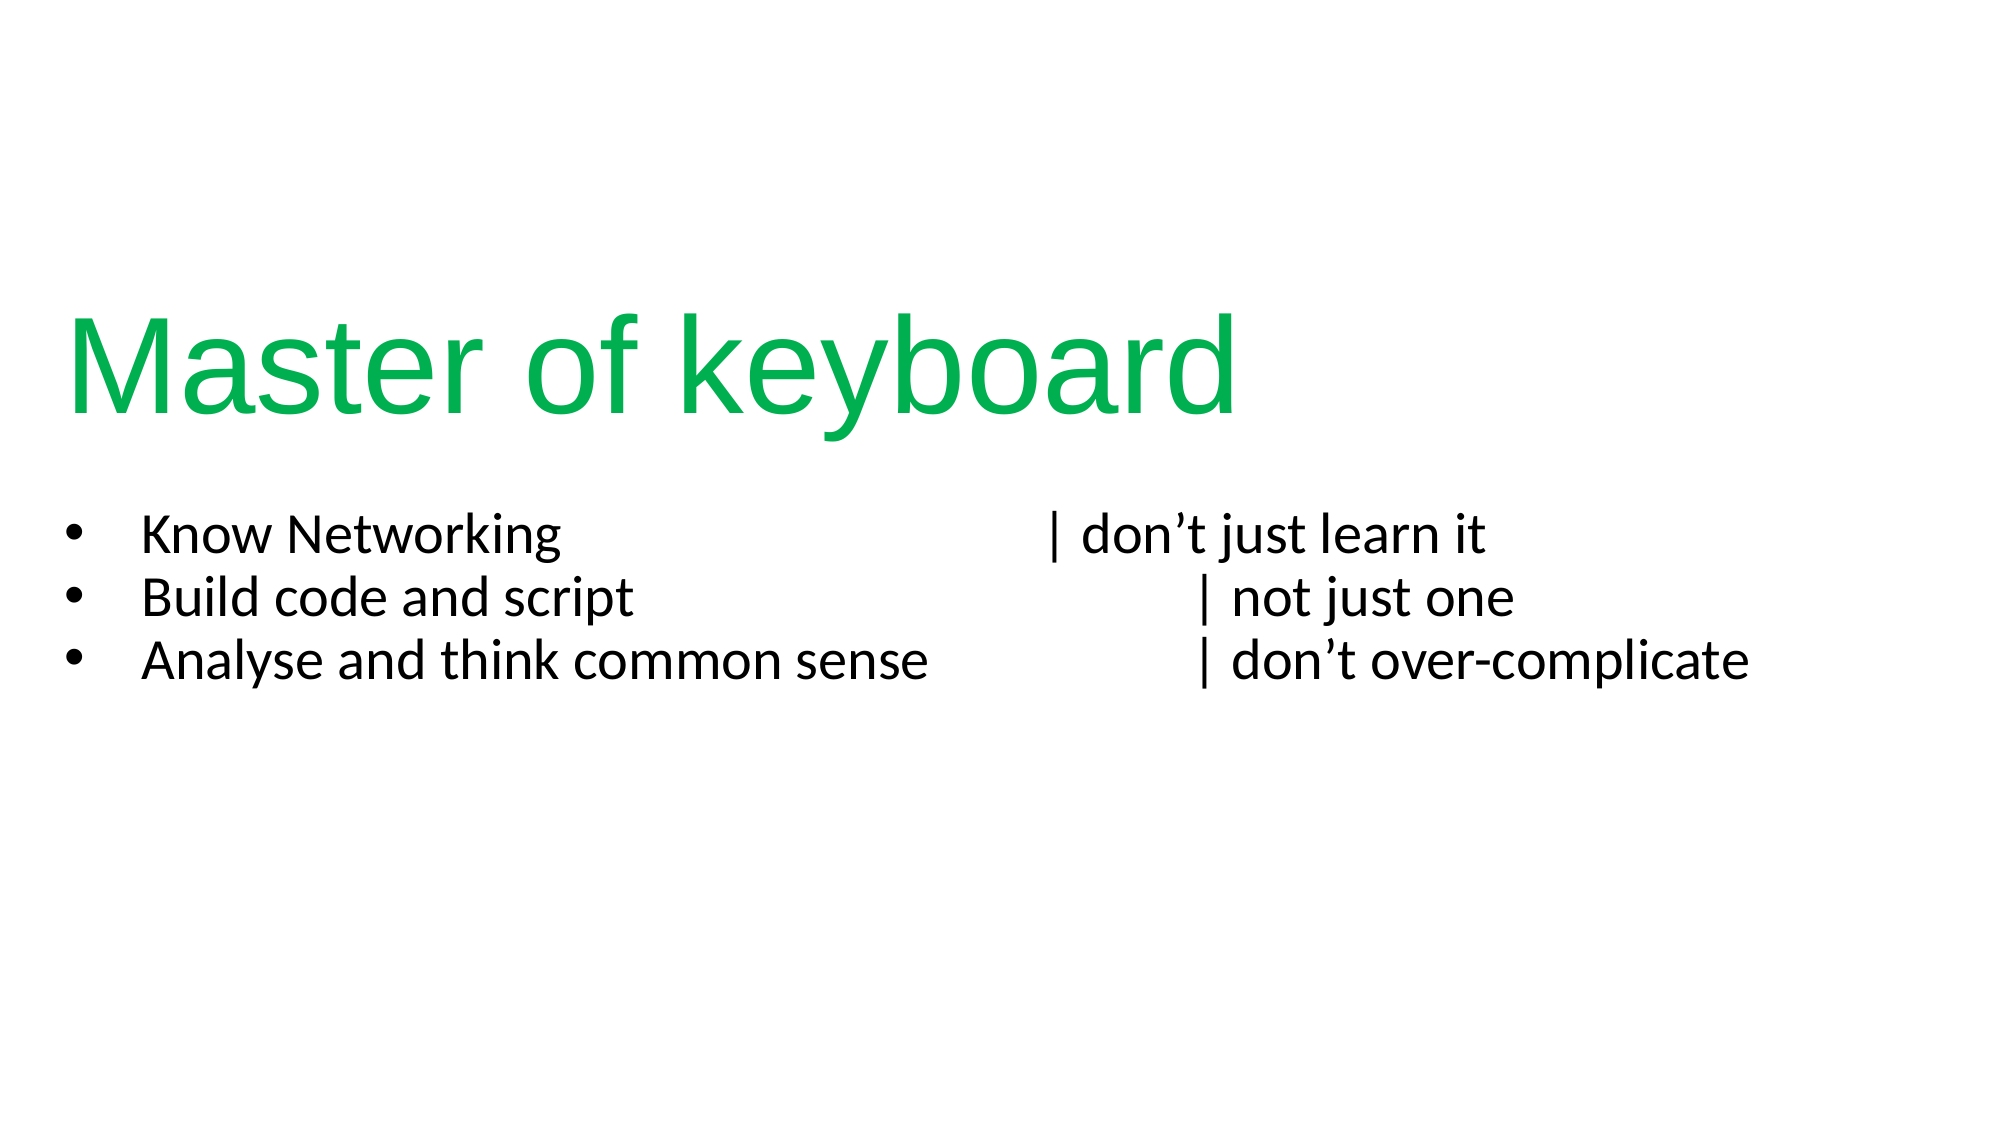

Master of keyboard
Know Networking				| don’t just learn it
Build code and script				| not just one
Analyse and think common sense		| don’t over-complicate